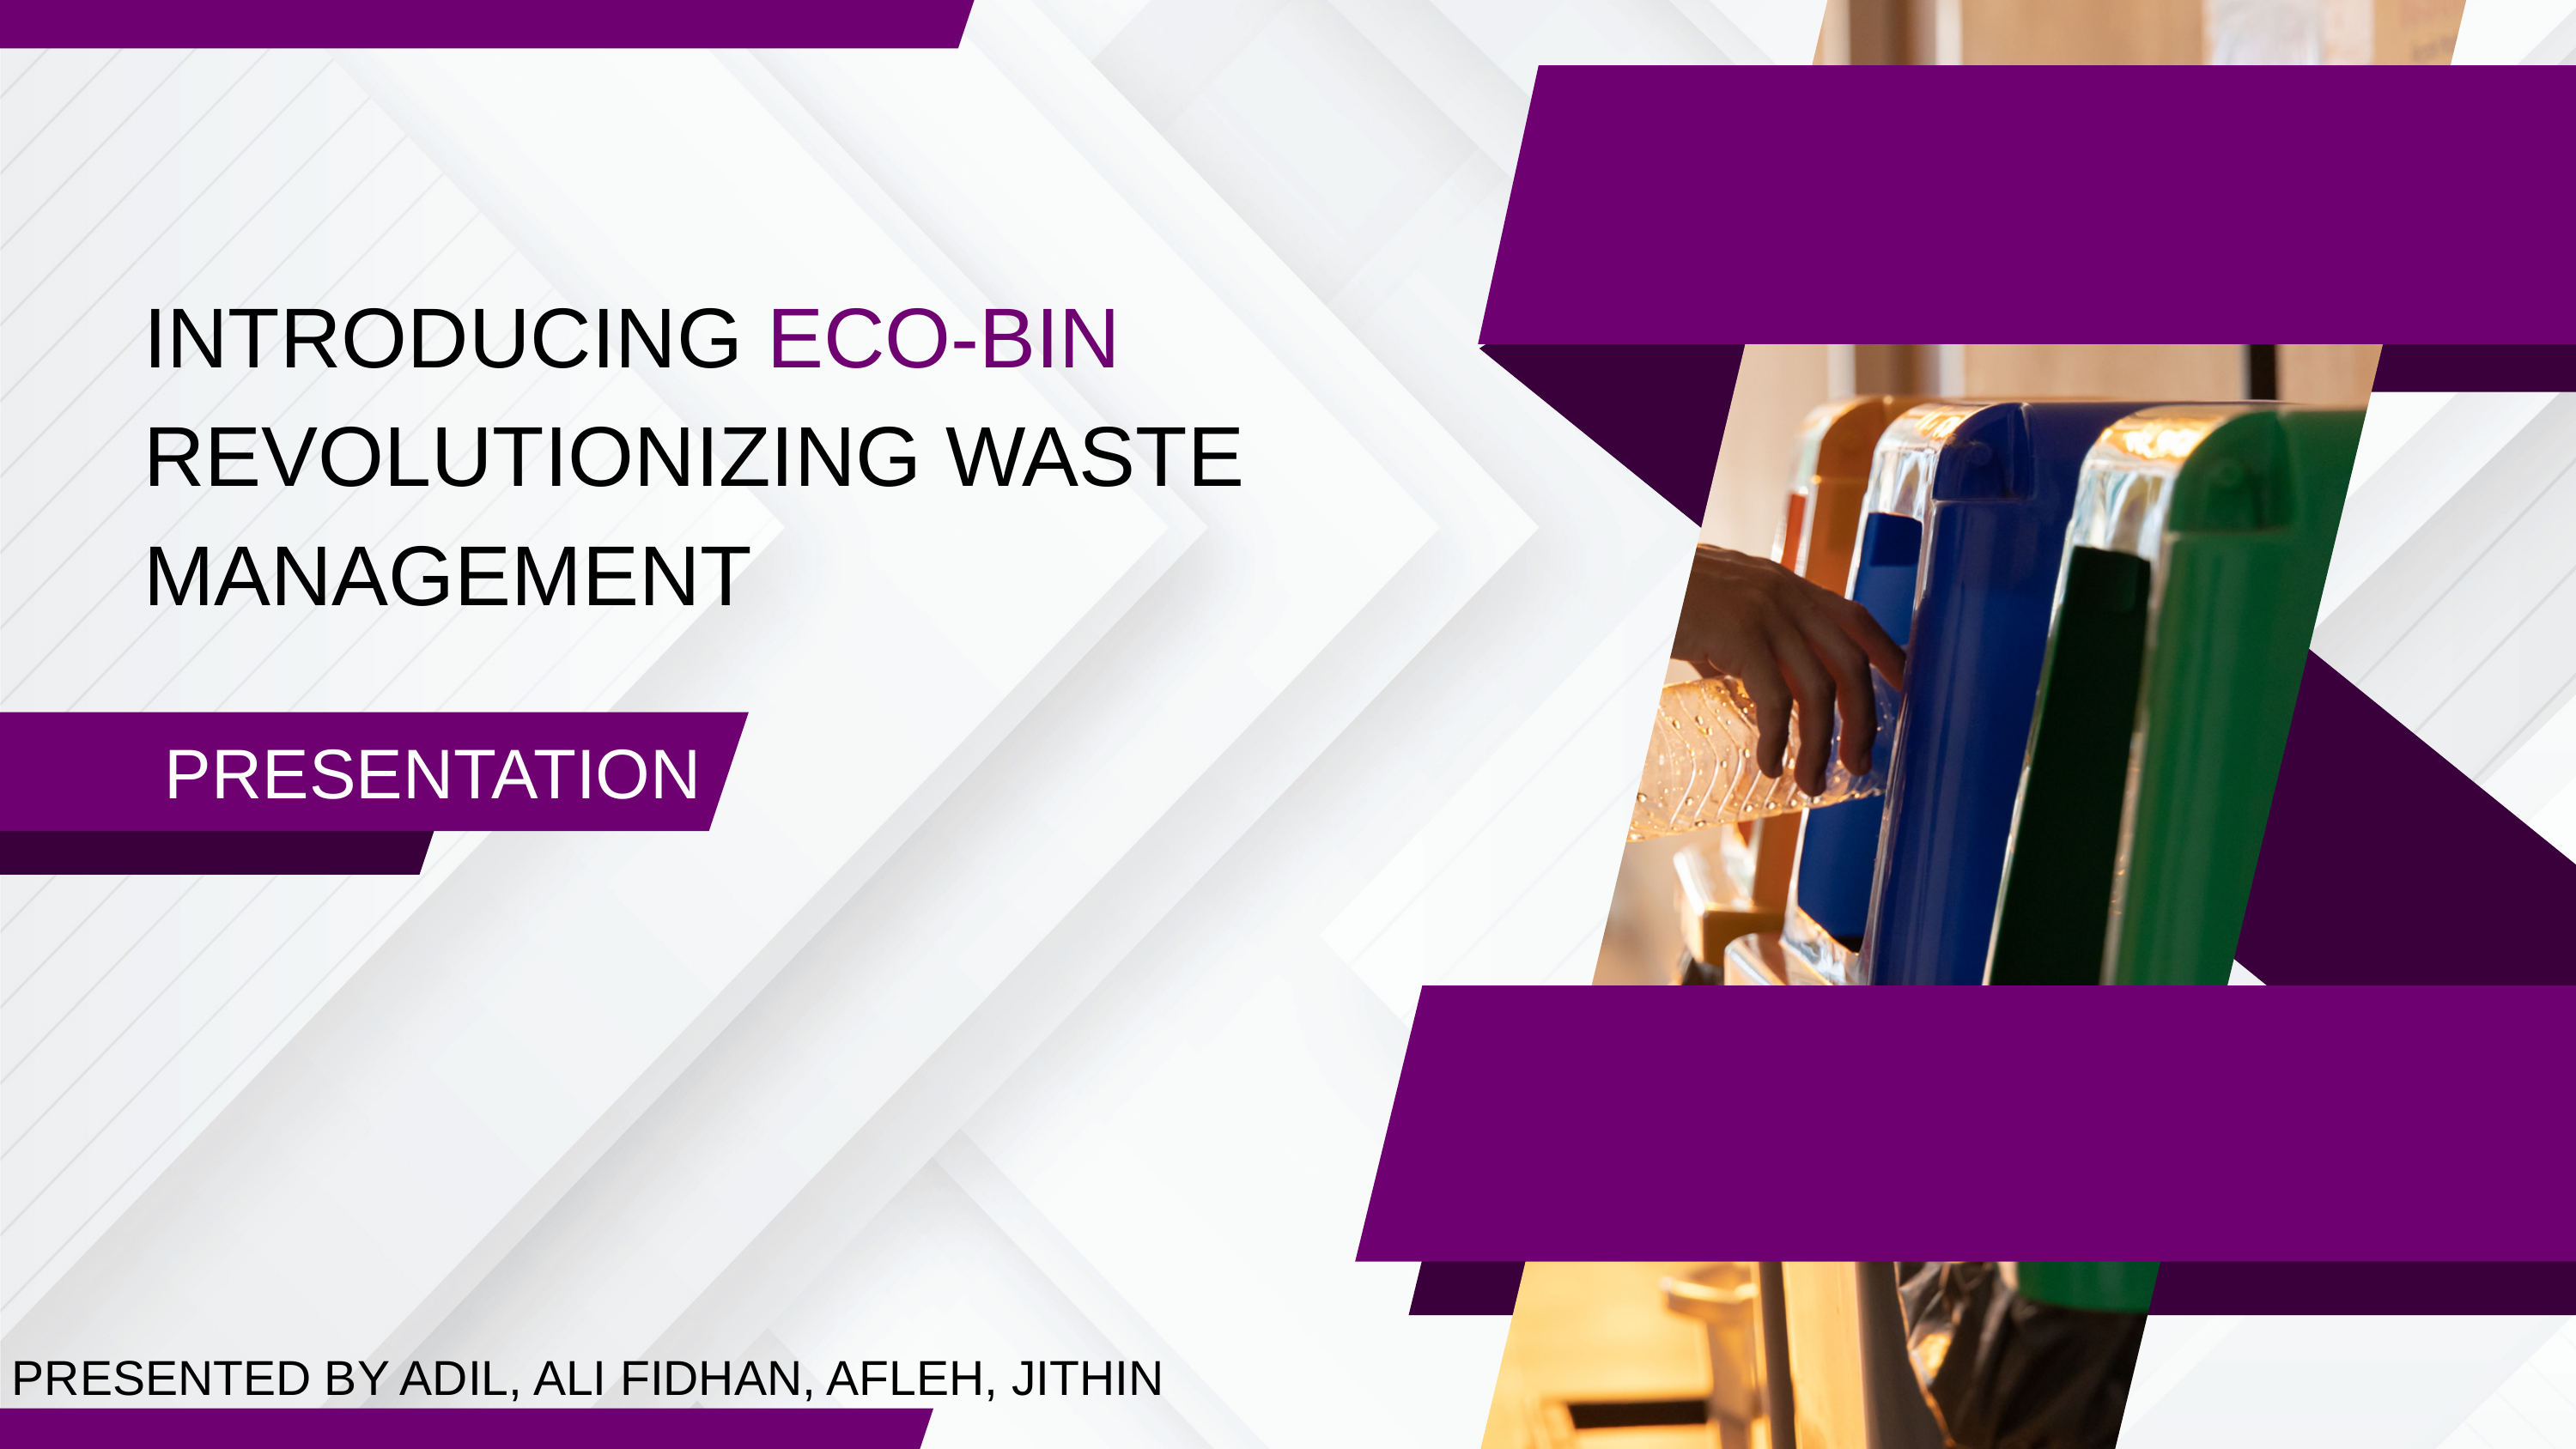

INTRODUCING ECO-BIN  REVOLUTIONIZING WASTE MANAGEMENT

PRESENTATION

PRESENTED BY ADIL, ALI FIDHAN, AFLEH, JITHIN